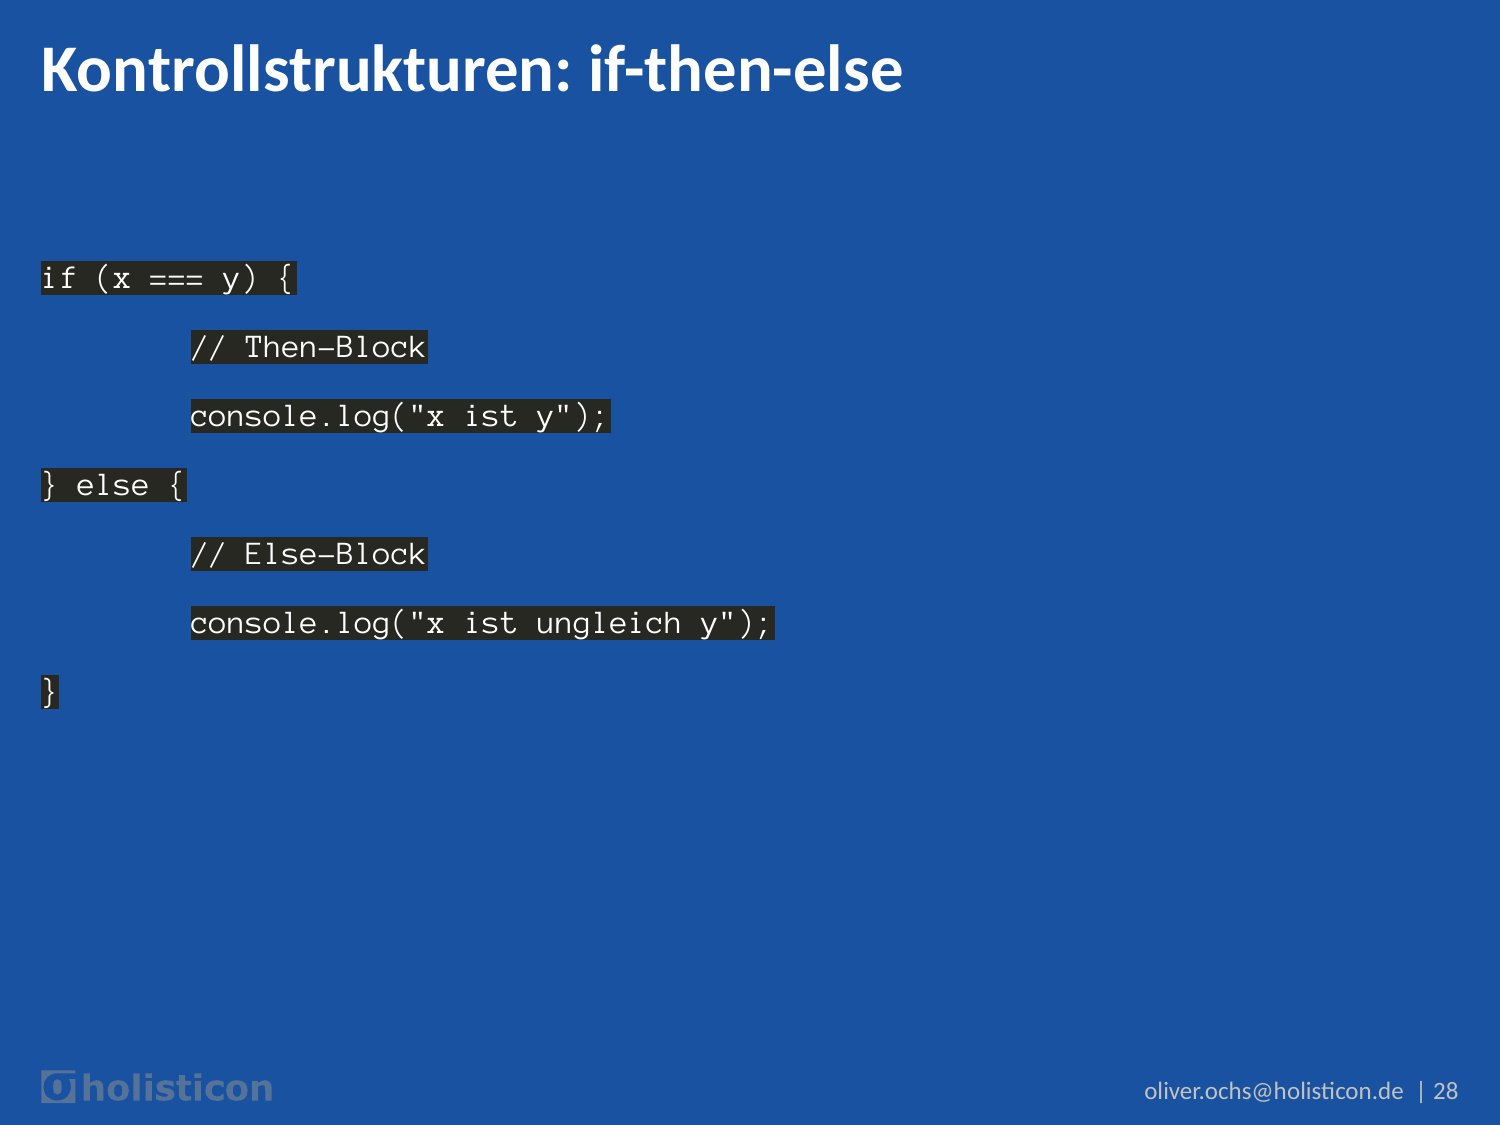

# Kontrollstrukturen: if-then-else
if (x === y) {
	// Then-Block
	console.log("x ist y");
} else {
	// Else-Block
	console.log("x ist ungleich y");
}